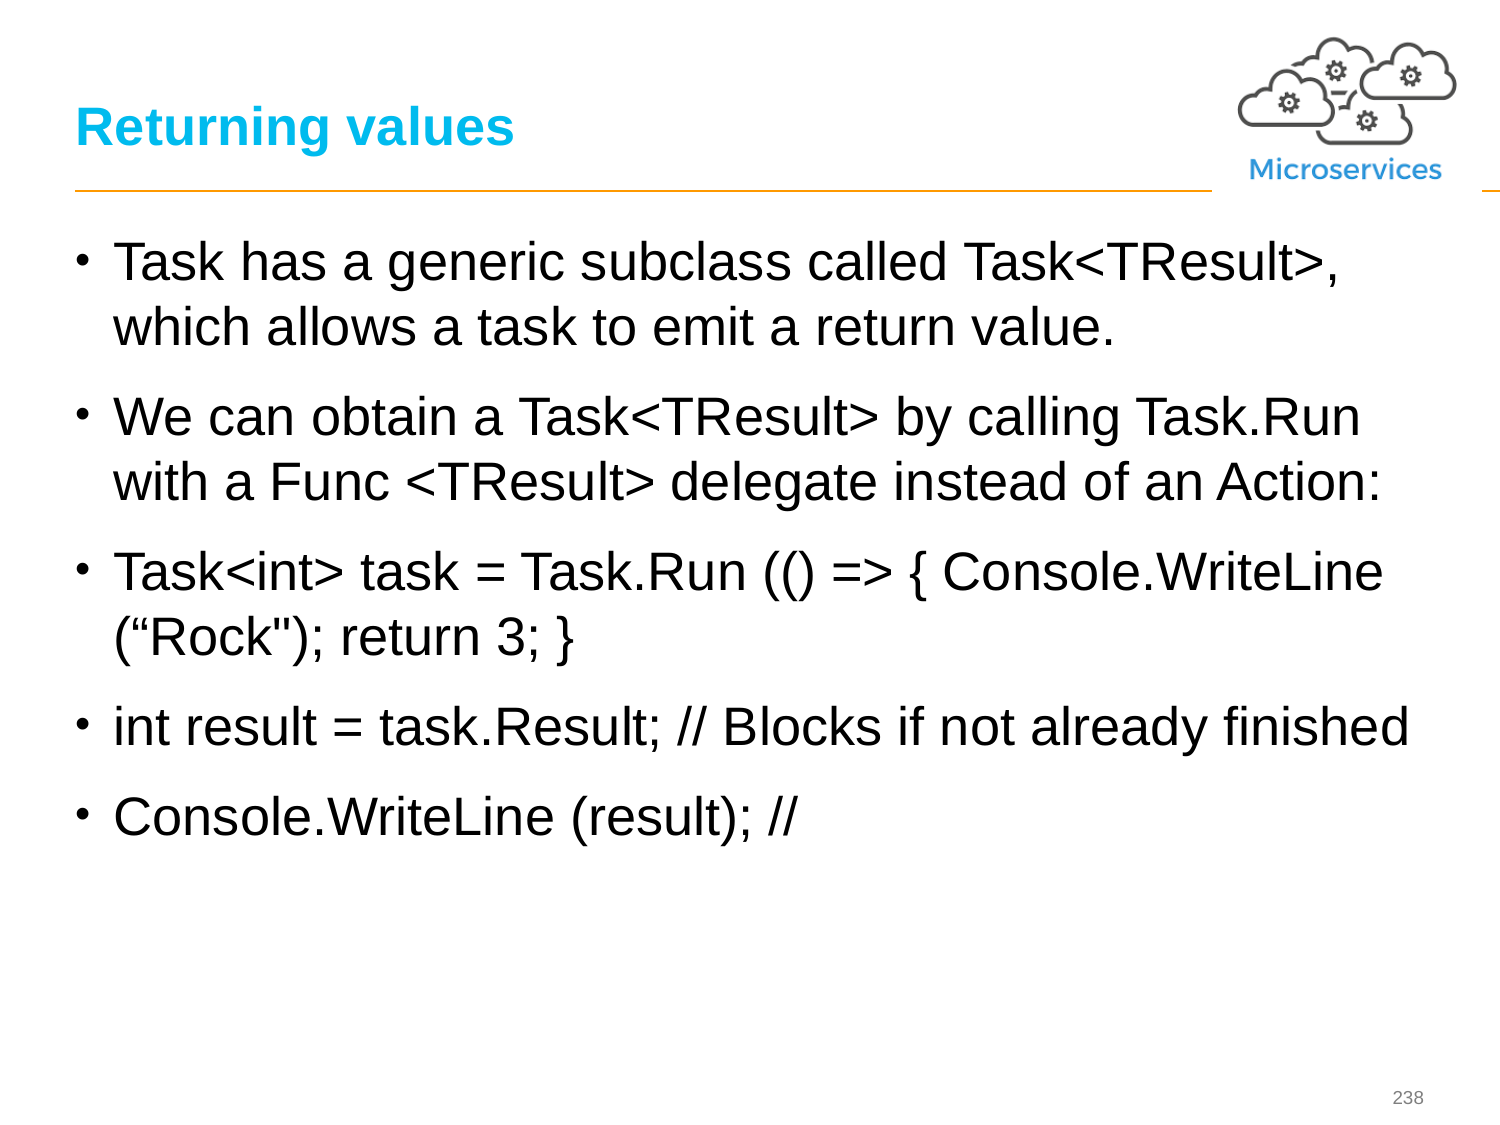

# Returning values
Task has a generic subclass called Task<TResult>, which allows a task to emit a return value.
We can obtain a Task<TResult> by calling Task.Run with a Func <TResult> delegate instead of an Action:
Task<int> task = Task.Run (() => { Console.WriteLine (“Rock"); return 3; }
int result = task.Result; // Blocks if not already finished
Console.WriteLine (result); //